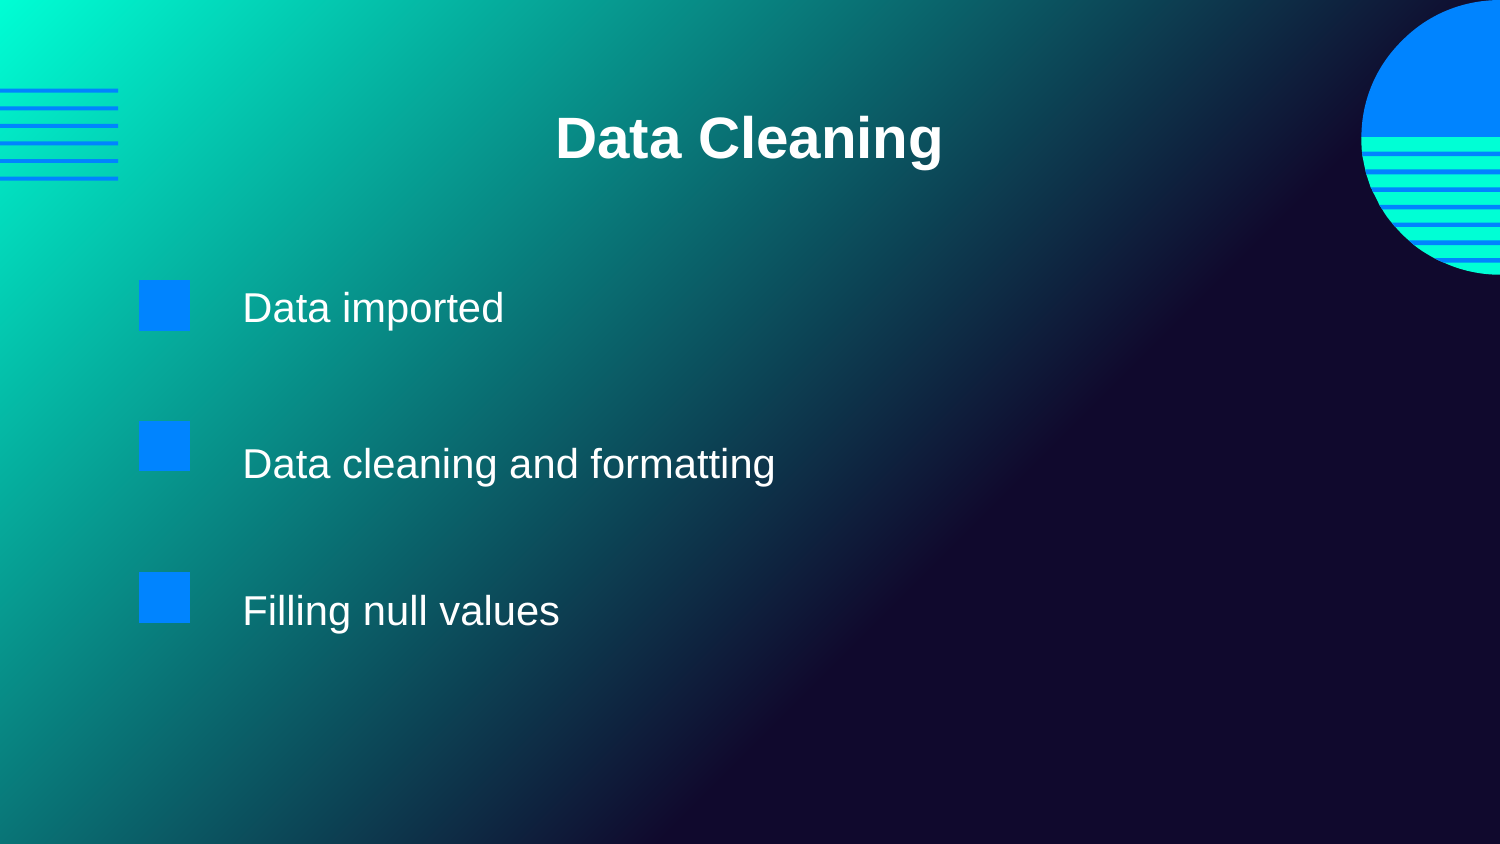

Data Cleaning
Data imported

Data cleaning and formatting

Filling null values